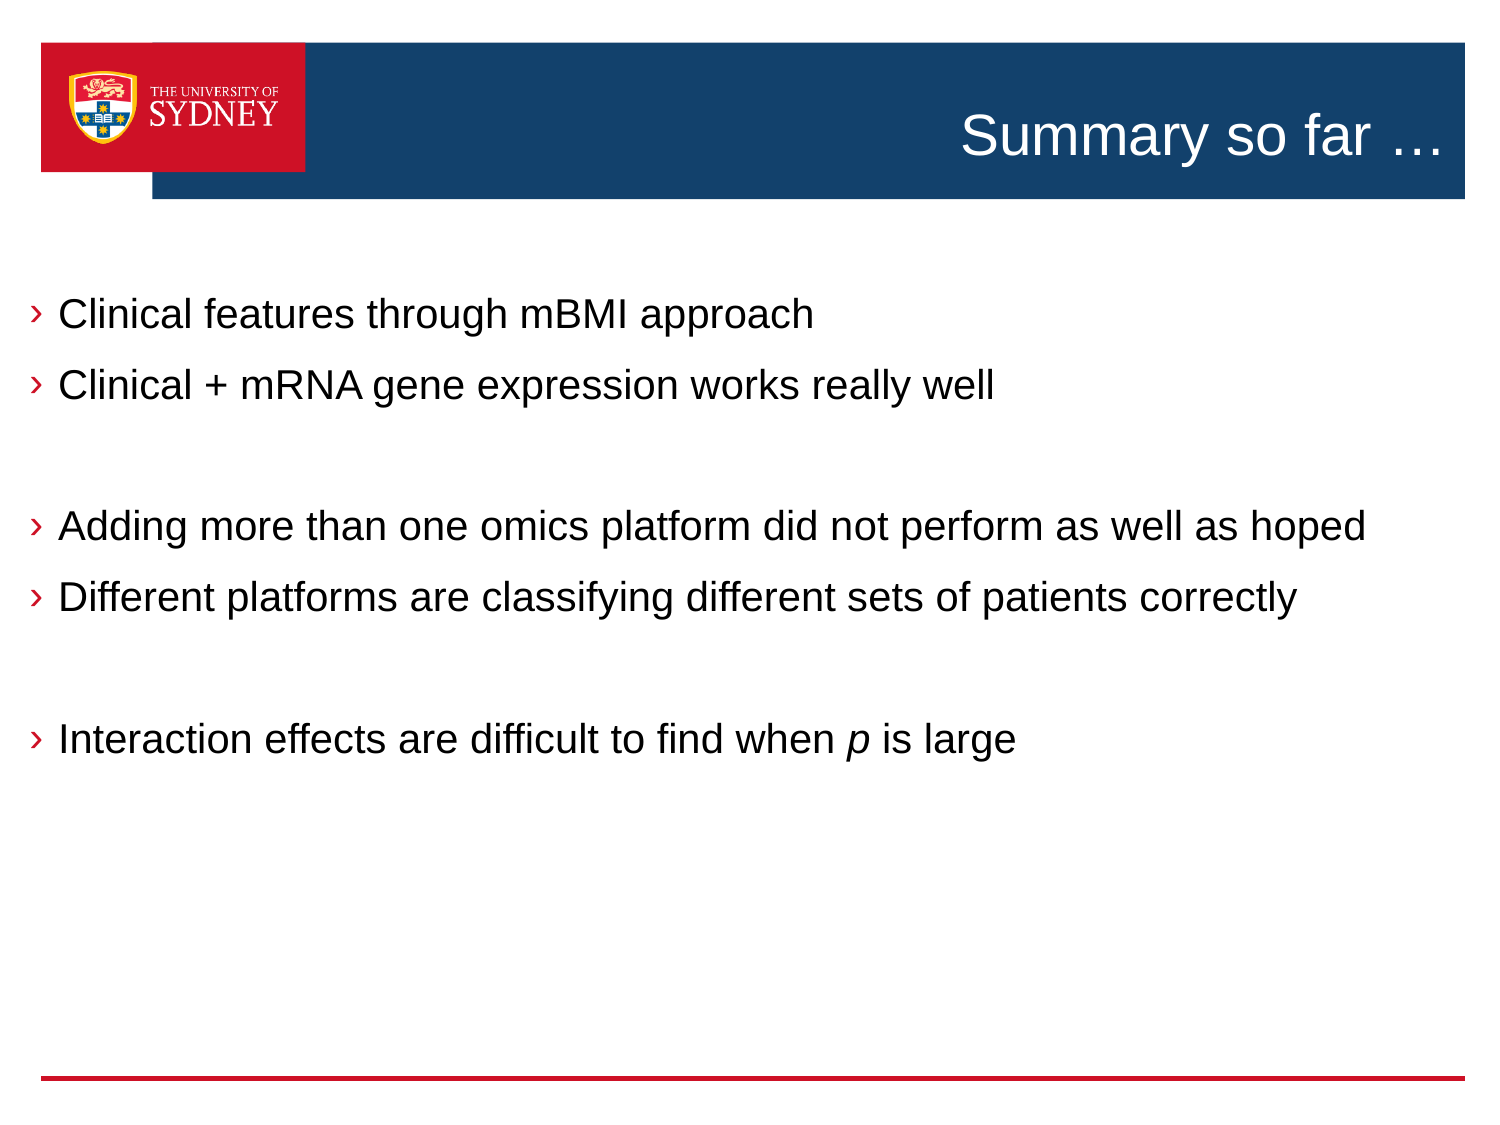

# Summary so far …
Clinical features through mBMI approach
Clinical + mRNA gene expression works really well

Adding more than one omics platform did not perform as well as hoped
Different platforms are classifying different sets of patients correctly

Interaction effects are difficult to find when p is large